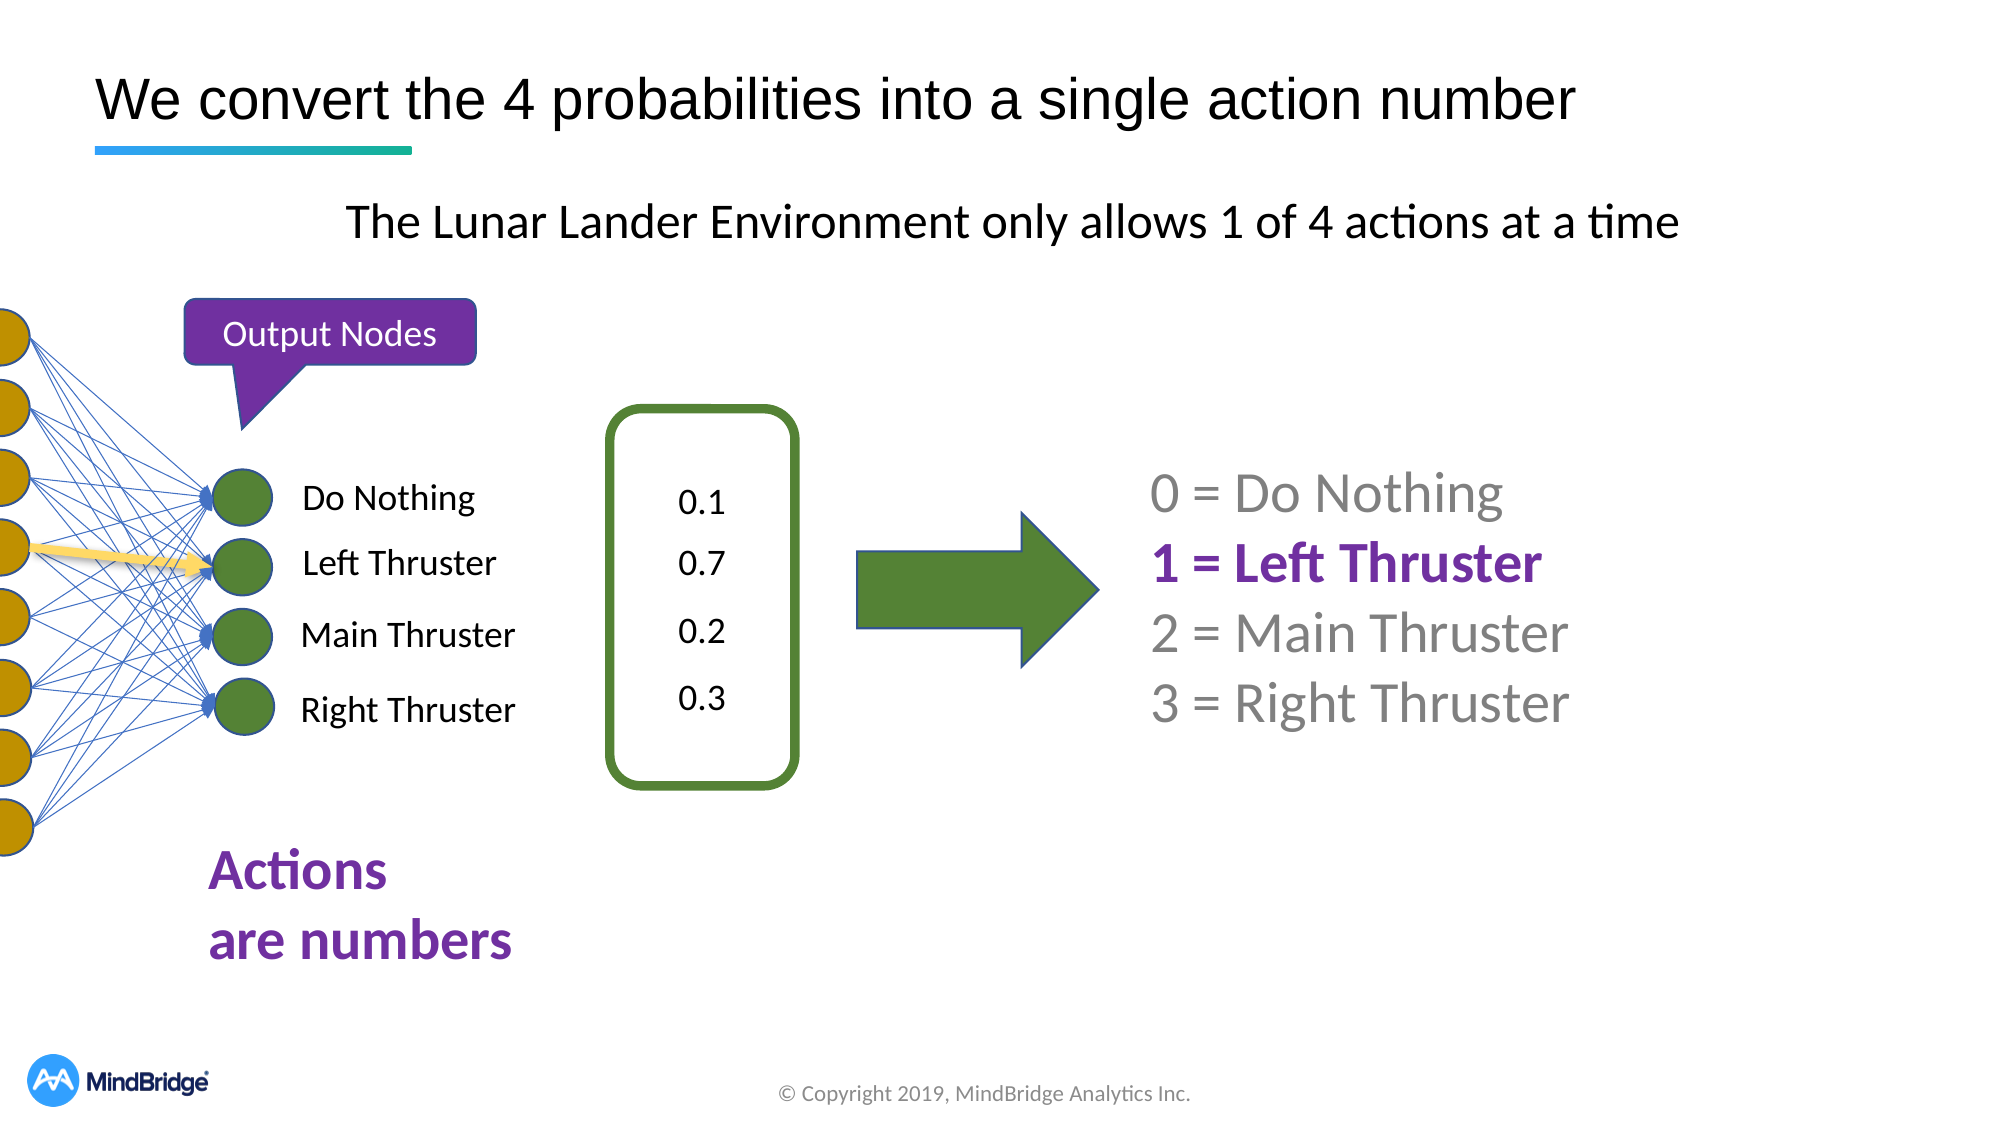

We convert the 4 probabilities into a single action number
The Lunar Lander Environment only allows 1 of 4 actions at a time
Output Nodes

0 = Do Nothing
1 = Left Thruster
2 = Main Thruster
3 = Right Thruster

Do Nothing

0.1

0.7
Left Thruster

0.2
Main Thruster

0.3
Right Thruster

Actions
are numbers